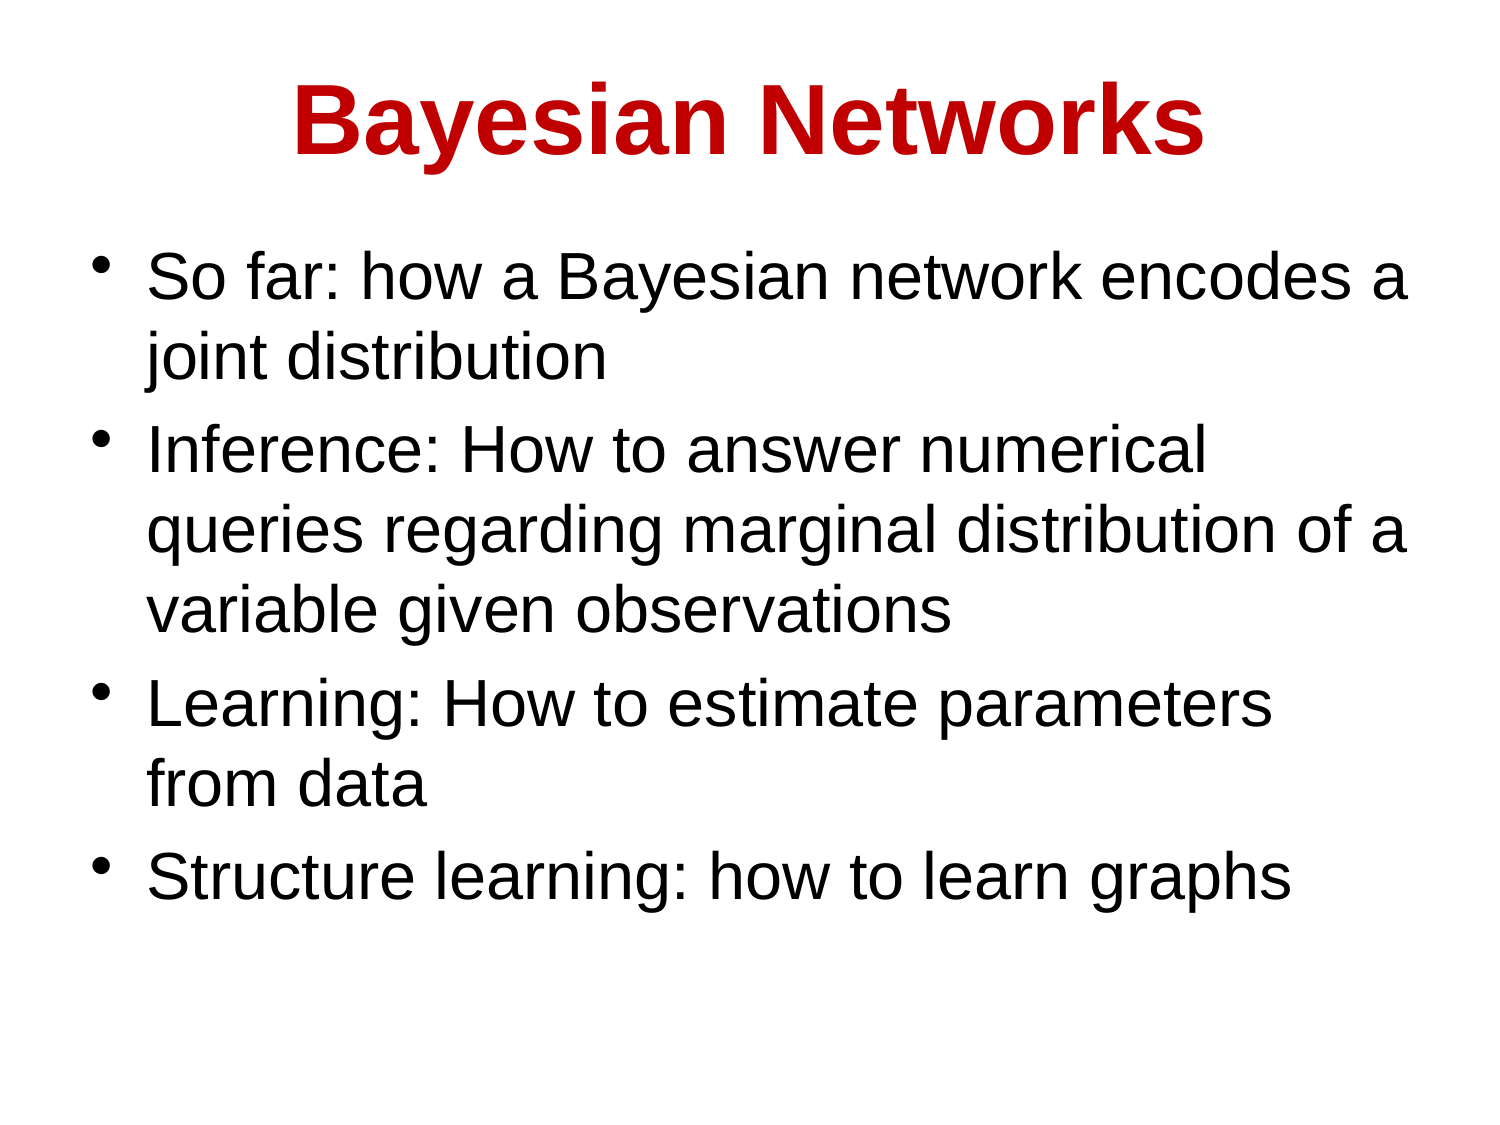

# Bayesian Networks
So far: how a Bayesian network encodes a joint distribution
Inference: How to answer numerical queries regarding marginal distribution of a variable given observations
Learning: How to estimate parameters from data
Structure learning: how to learn graphs